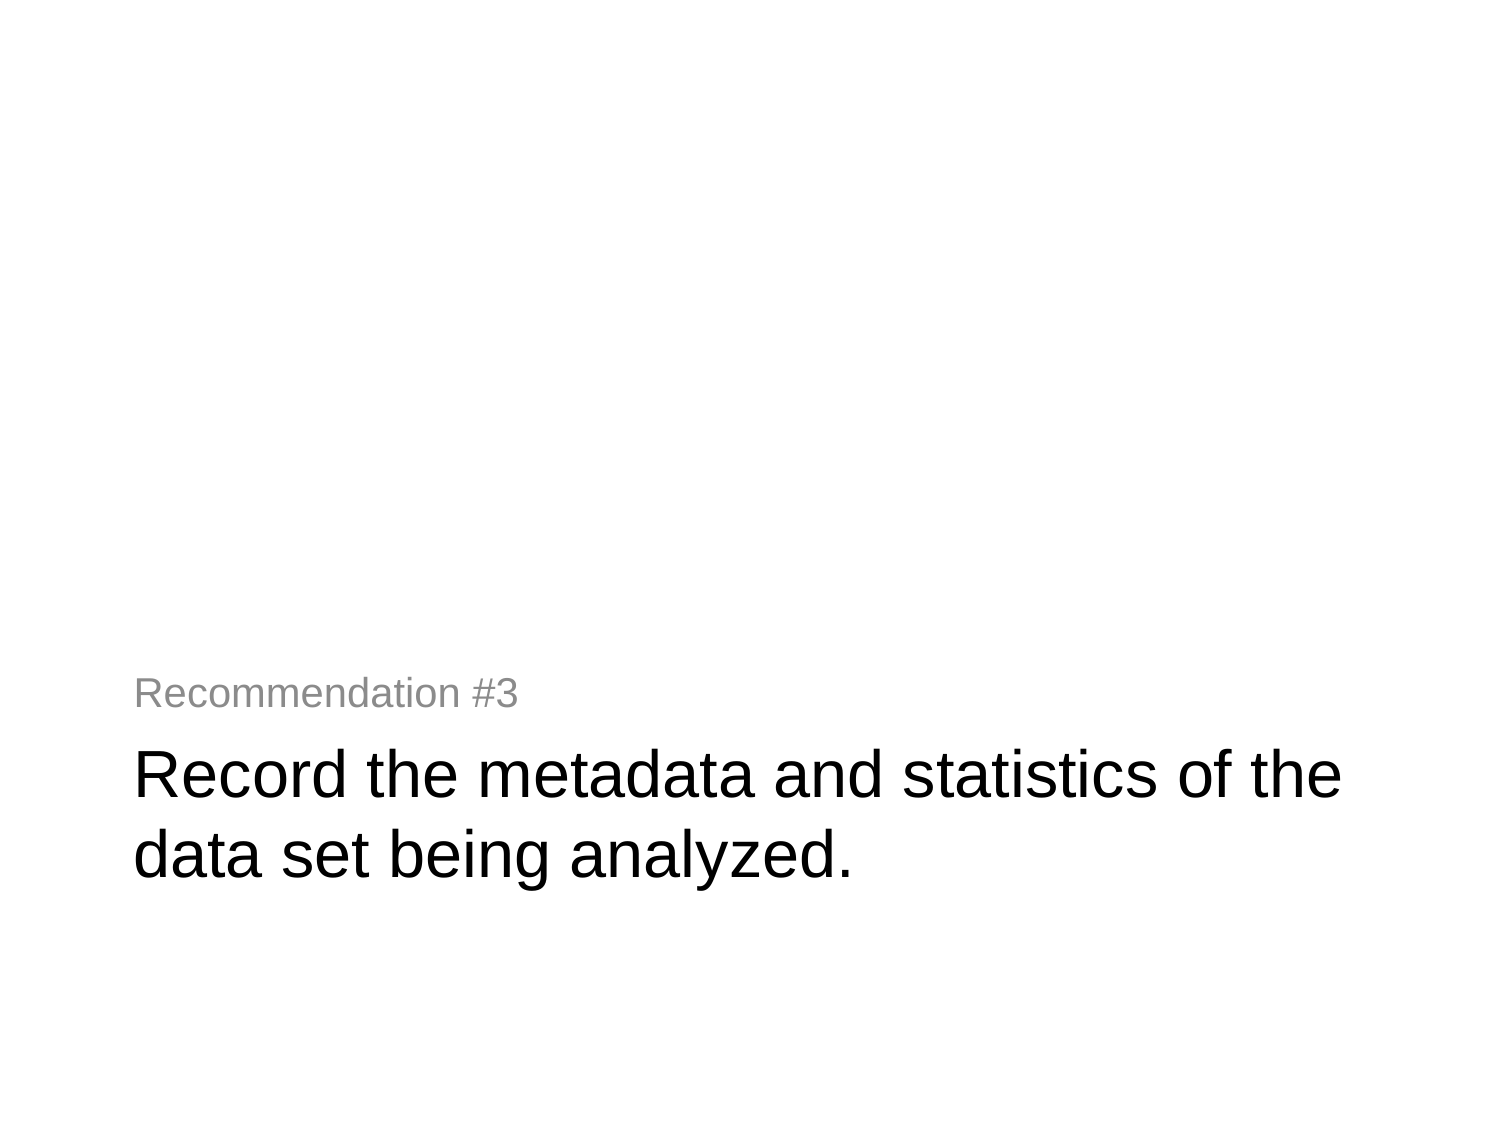

Recommendation #3
# Record the metadata and statistics of the data set being analyzed.